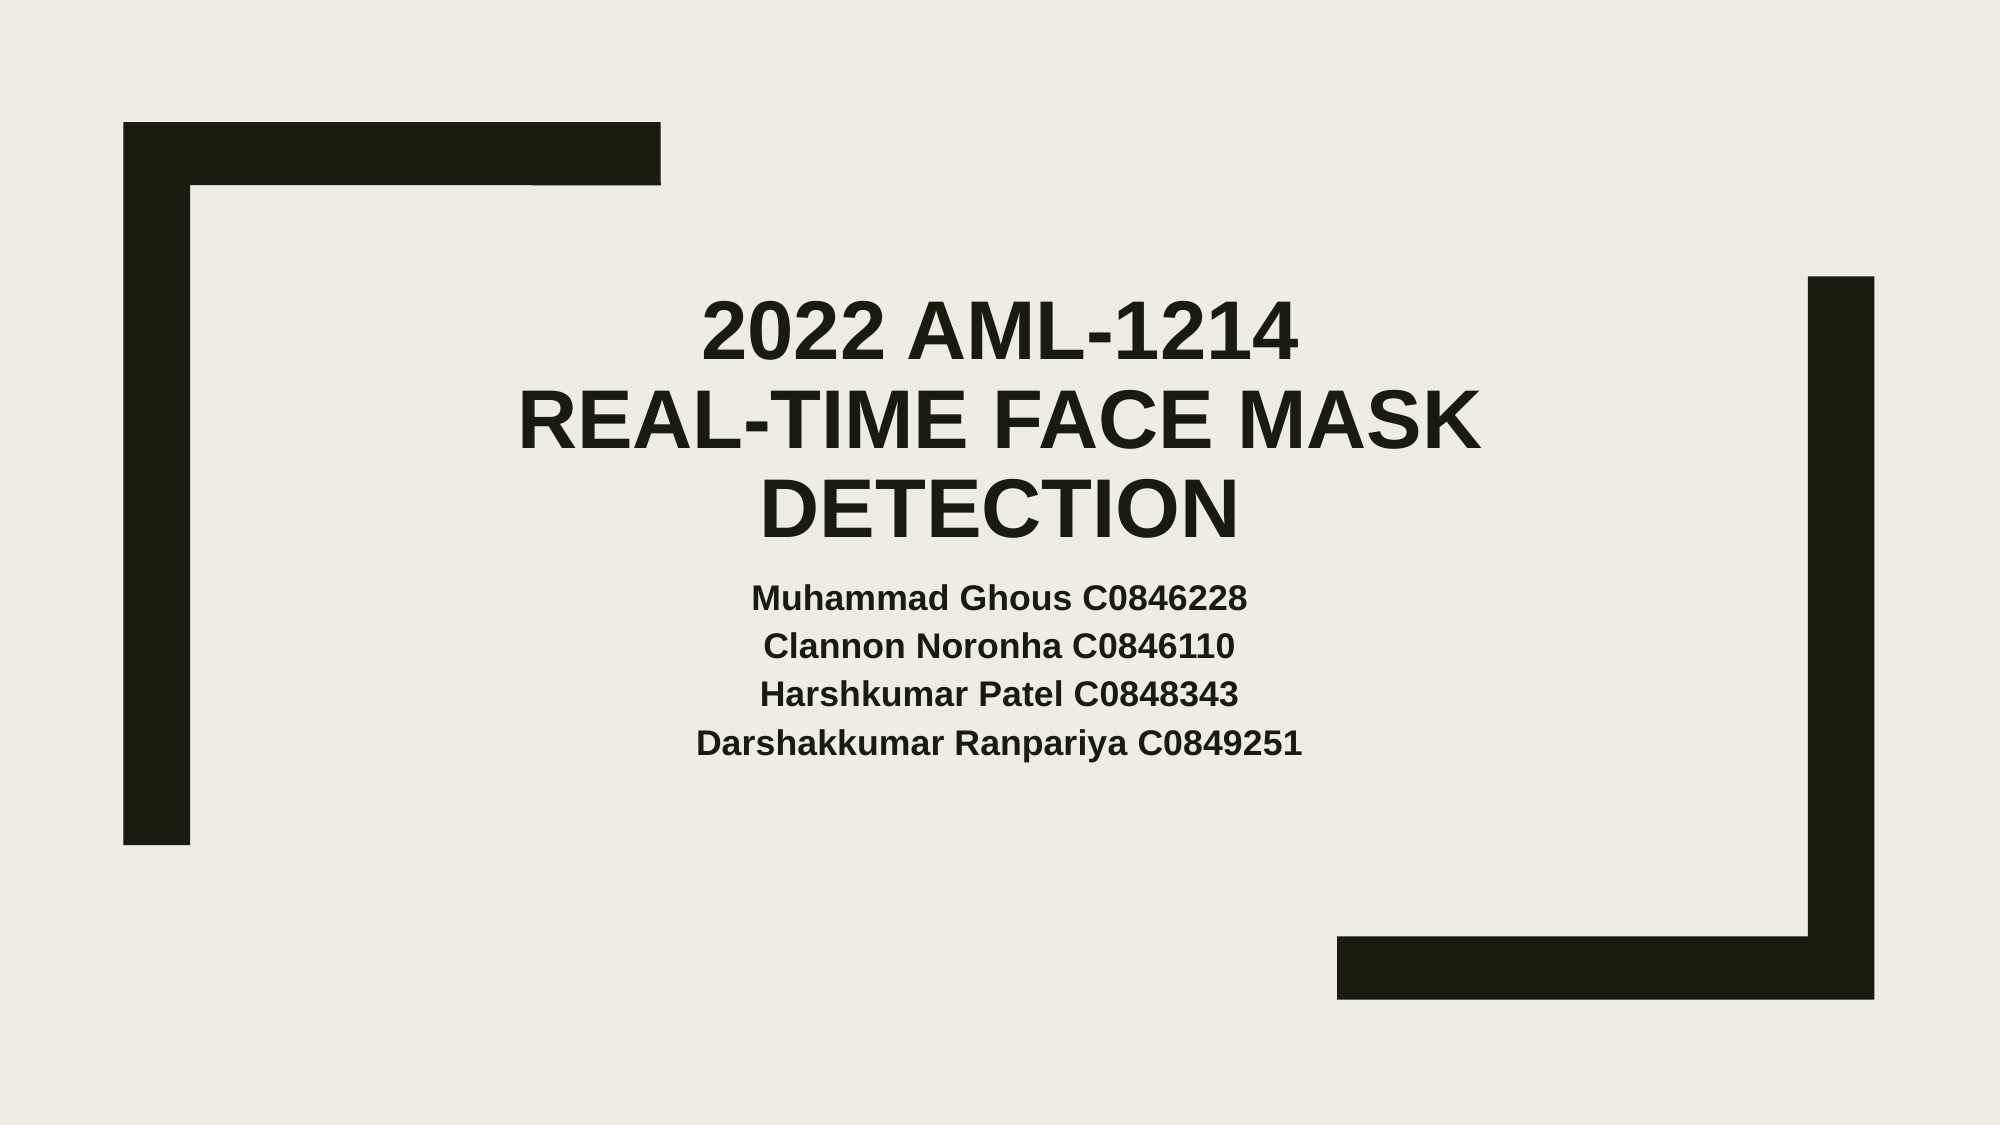

# 2022 AML-1214 Real-time Face MASK DETECTION
Muhammad Ghous C0846228
Clannon Noronha C0846110
Harshkumar Patel C0848343
Darshakkumar Ranpariya C0849251